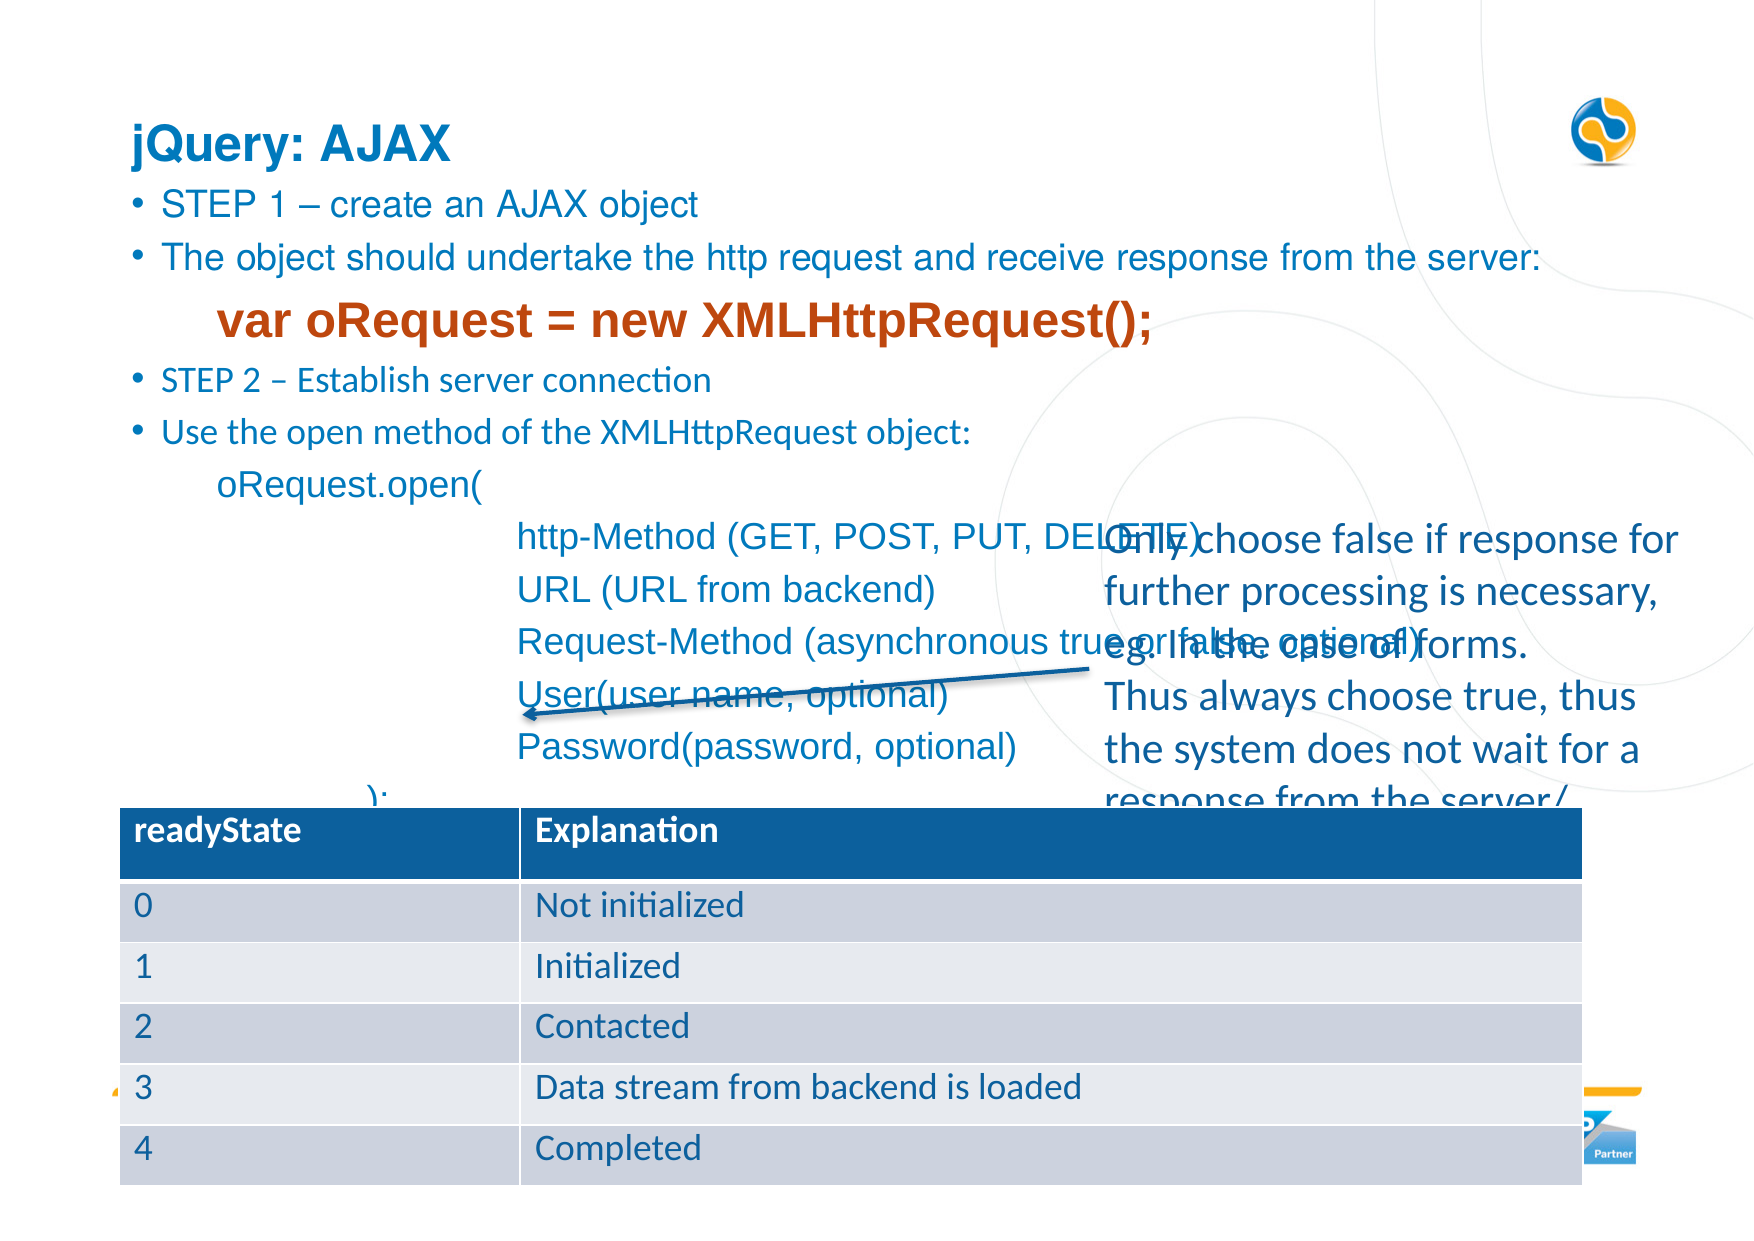

# jQuery: AJAX
STEP 1 – create an AJAX object
The object should undertake the http request and receive response from the server:
var oRequest = new XMLHttpRequest();
STEP 2 – Establish server connection
Use the open method of the XMLHttpRequest object:
oRequest.open(
		http-Method (GET, POST, PUT, DELETE)
		URL (URL from backend)
		Request-Method (asynchronous true or false, optional)
		User(user name, optional)
		Password(password, optional)
	);
To test if a request has been completed: use the attribute readyState, it returns the following values:
Only choose false if response for further processing is necessary, eg. In the case of forms.
Thus always choose true, thus the system does not wait for a response from the server/
| readyState | Explanation |
| --- | --- |
| 0 | Not initialized |
| 1 | Initialized |
| 2 | Contacted |
| 3 | Data stream from backend is loaded |
| 4 | Completed |
62